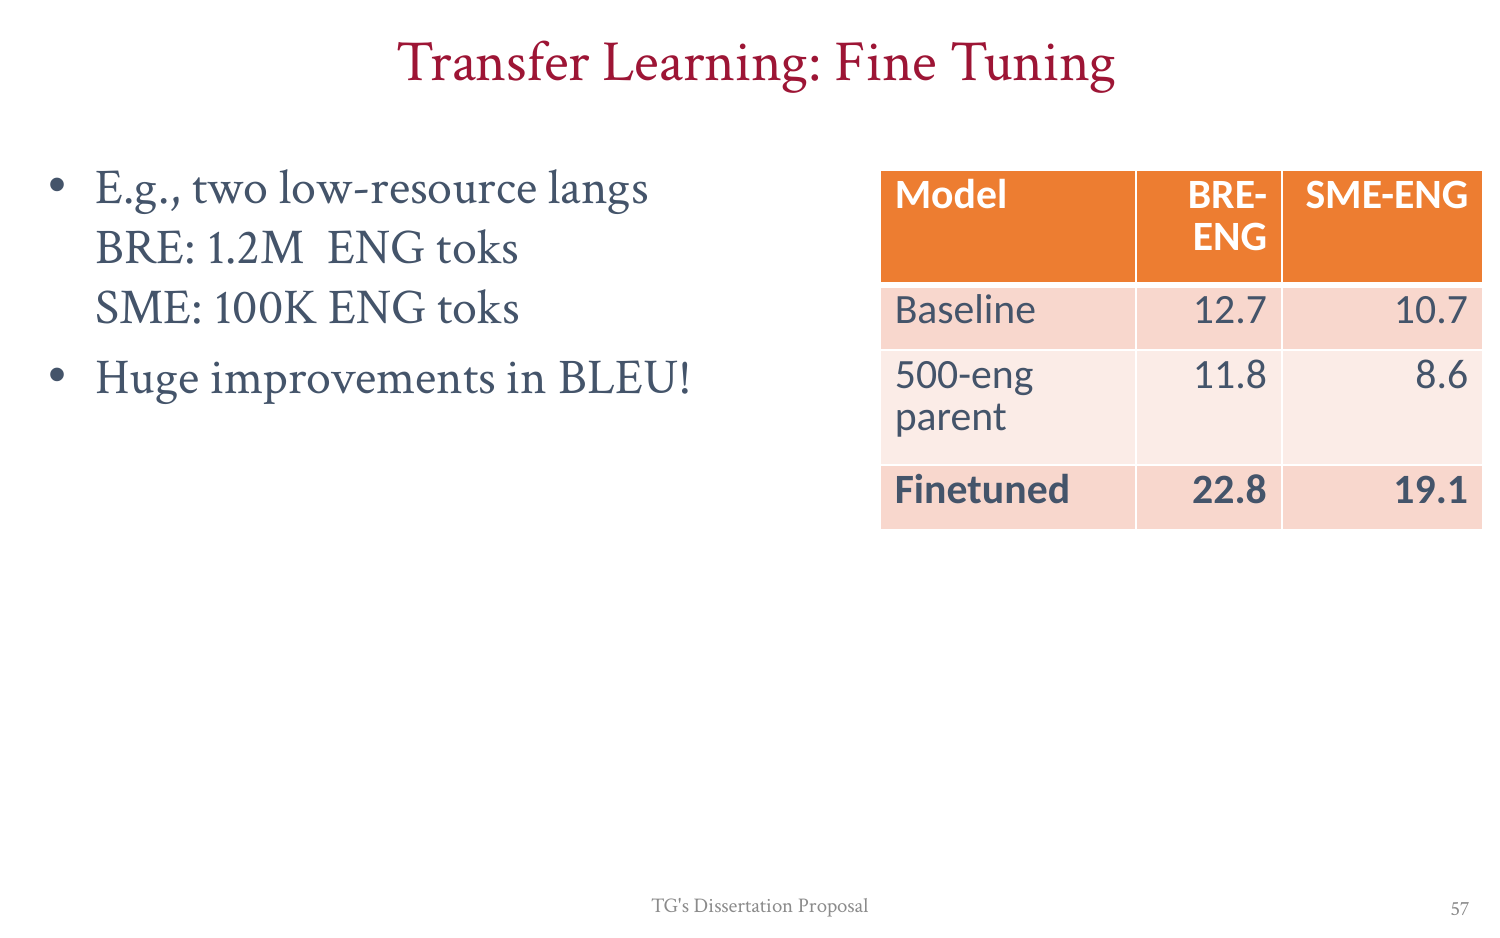

# Transfer Learning: Fine Tuning
E.g., two low-resource langs
BRE: 1.2M  ENG toks
SME: 100K ENG toks
Huge improvements in BLEU!
| Model | BRE-ENG | SME-ENG |
| --- | --- | --- |
| Baseline | 12.7 | 10.7 |
| 500-eng parent | 11.8 | 8.6 |
| Finetuned | 22.8 | 19.1 |
TG's Dissertation Proposal
57